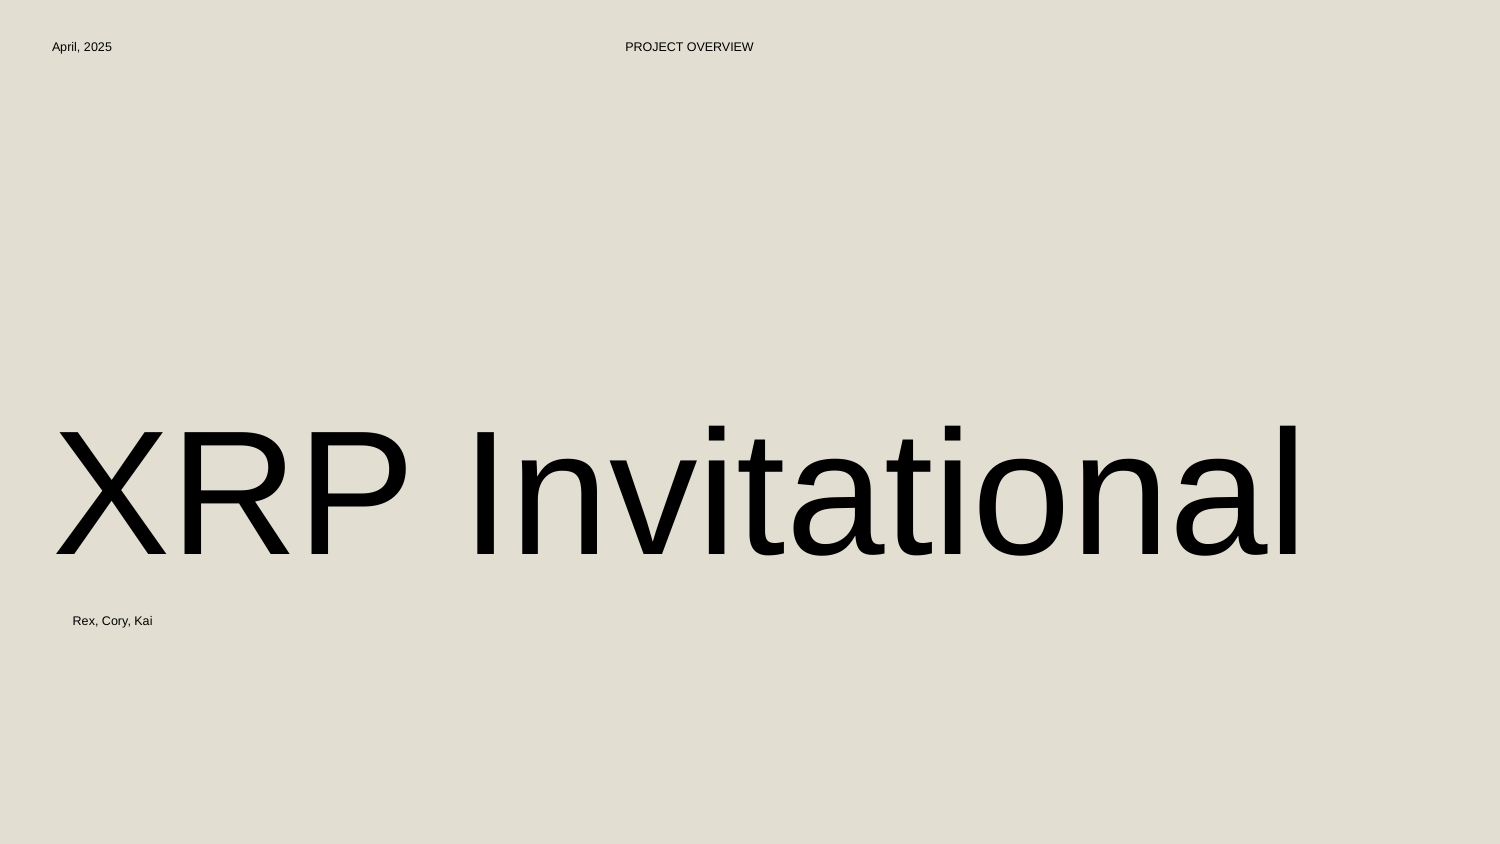

# April, 2025
PROJECT OVERVIEW
XRP Invitational

Rex, Cory, Kai